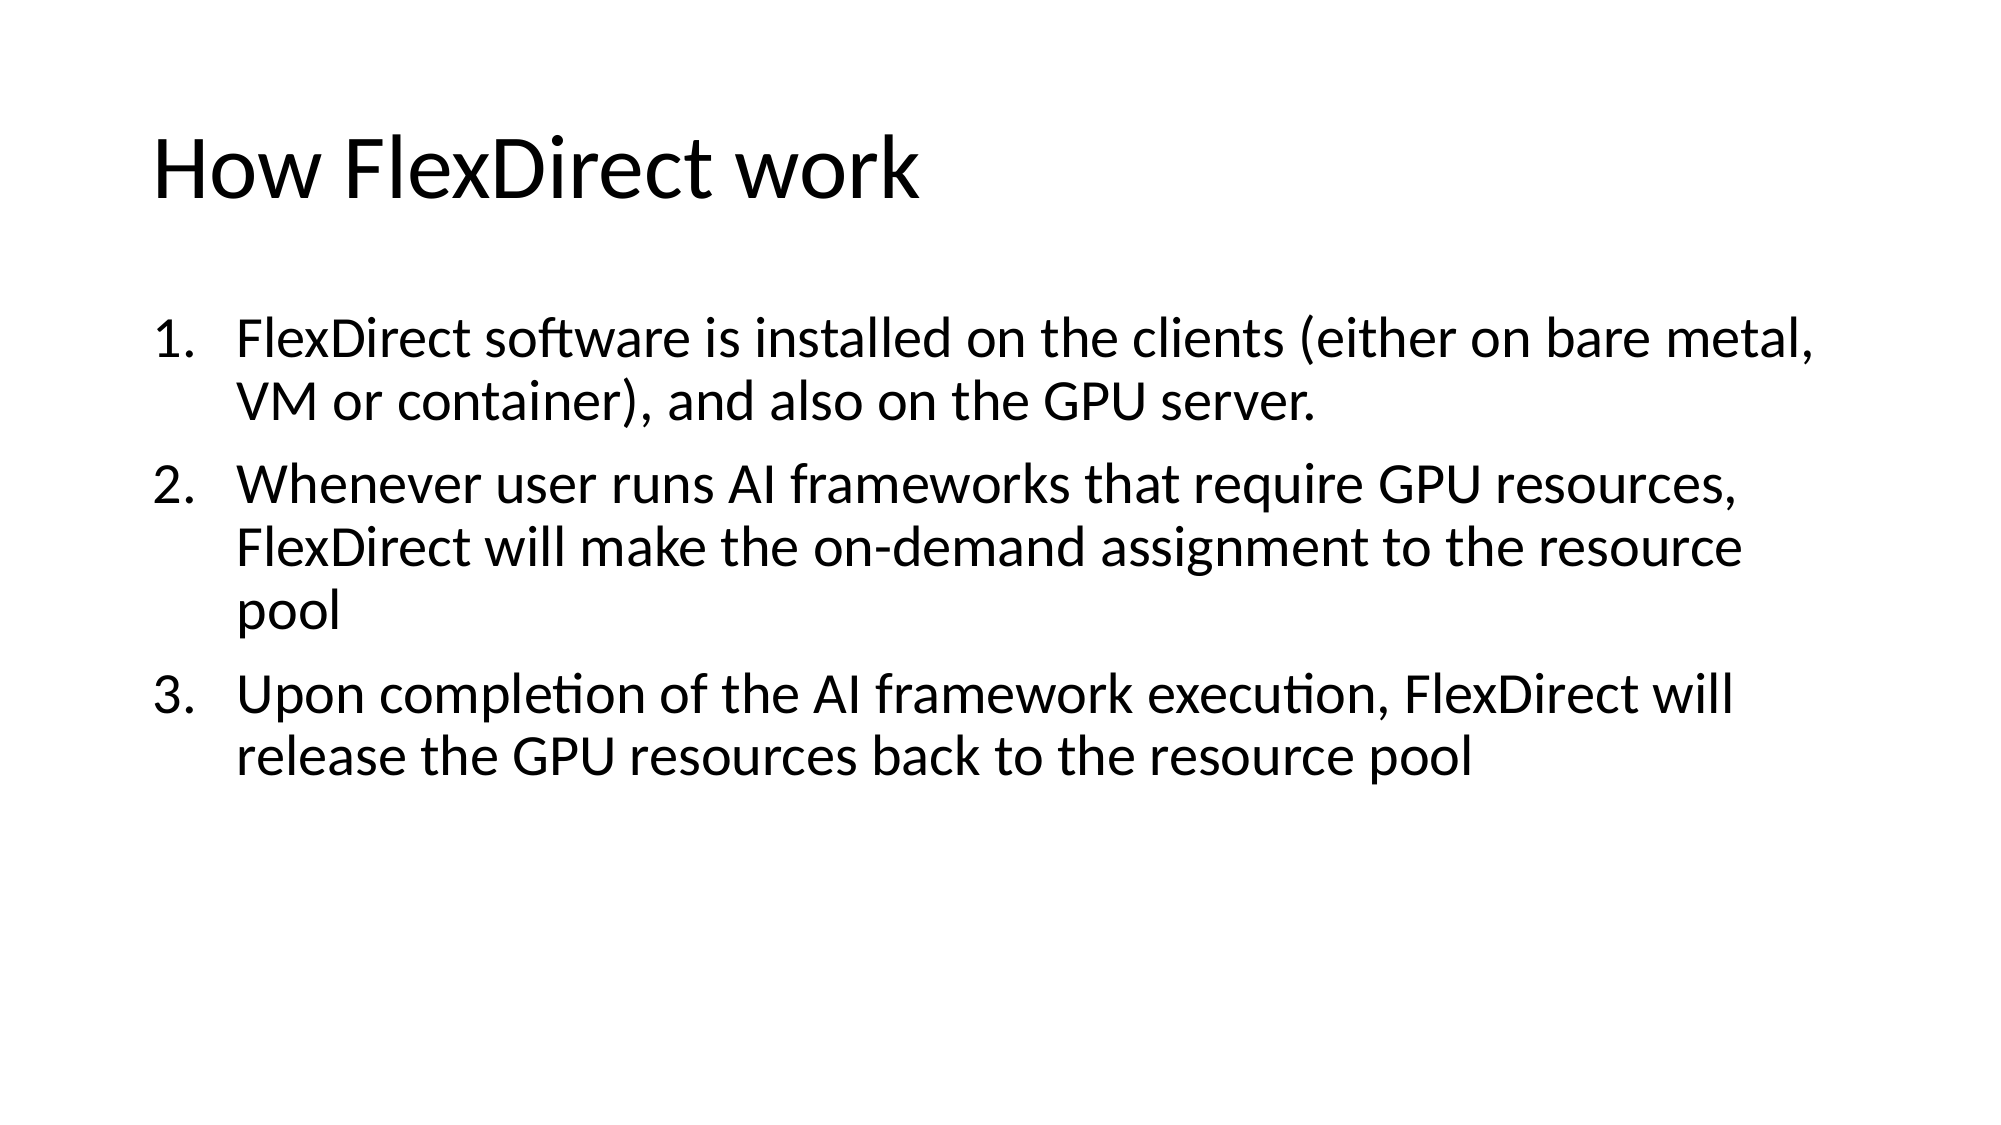

# How FlexDirect work
FlexDirect software is installed on the clients (either on bare metal, VM or container), and also on the GPU server.
Whenever user runs AI frameworks that require GPU resources, FlexDirect will make the on-demand assignment to the resource pool
Upon completion of the AI framework execution, FlexDirect will release the GPU resources back to the resource pool